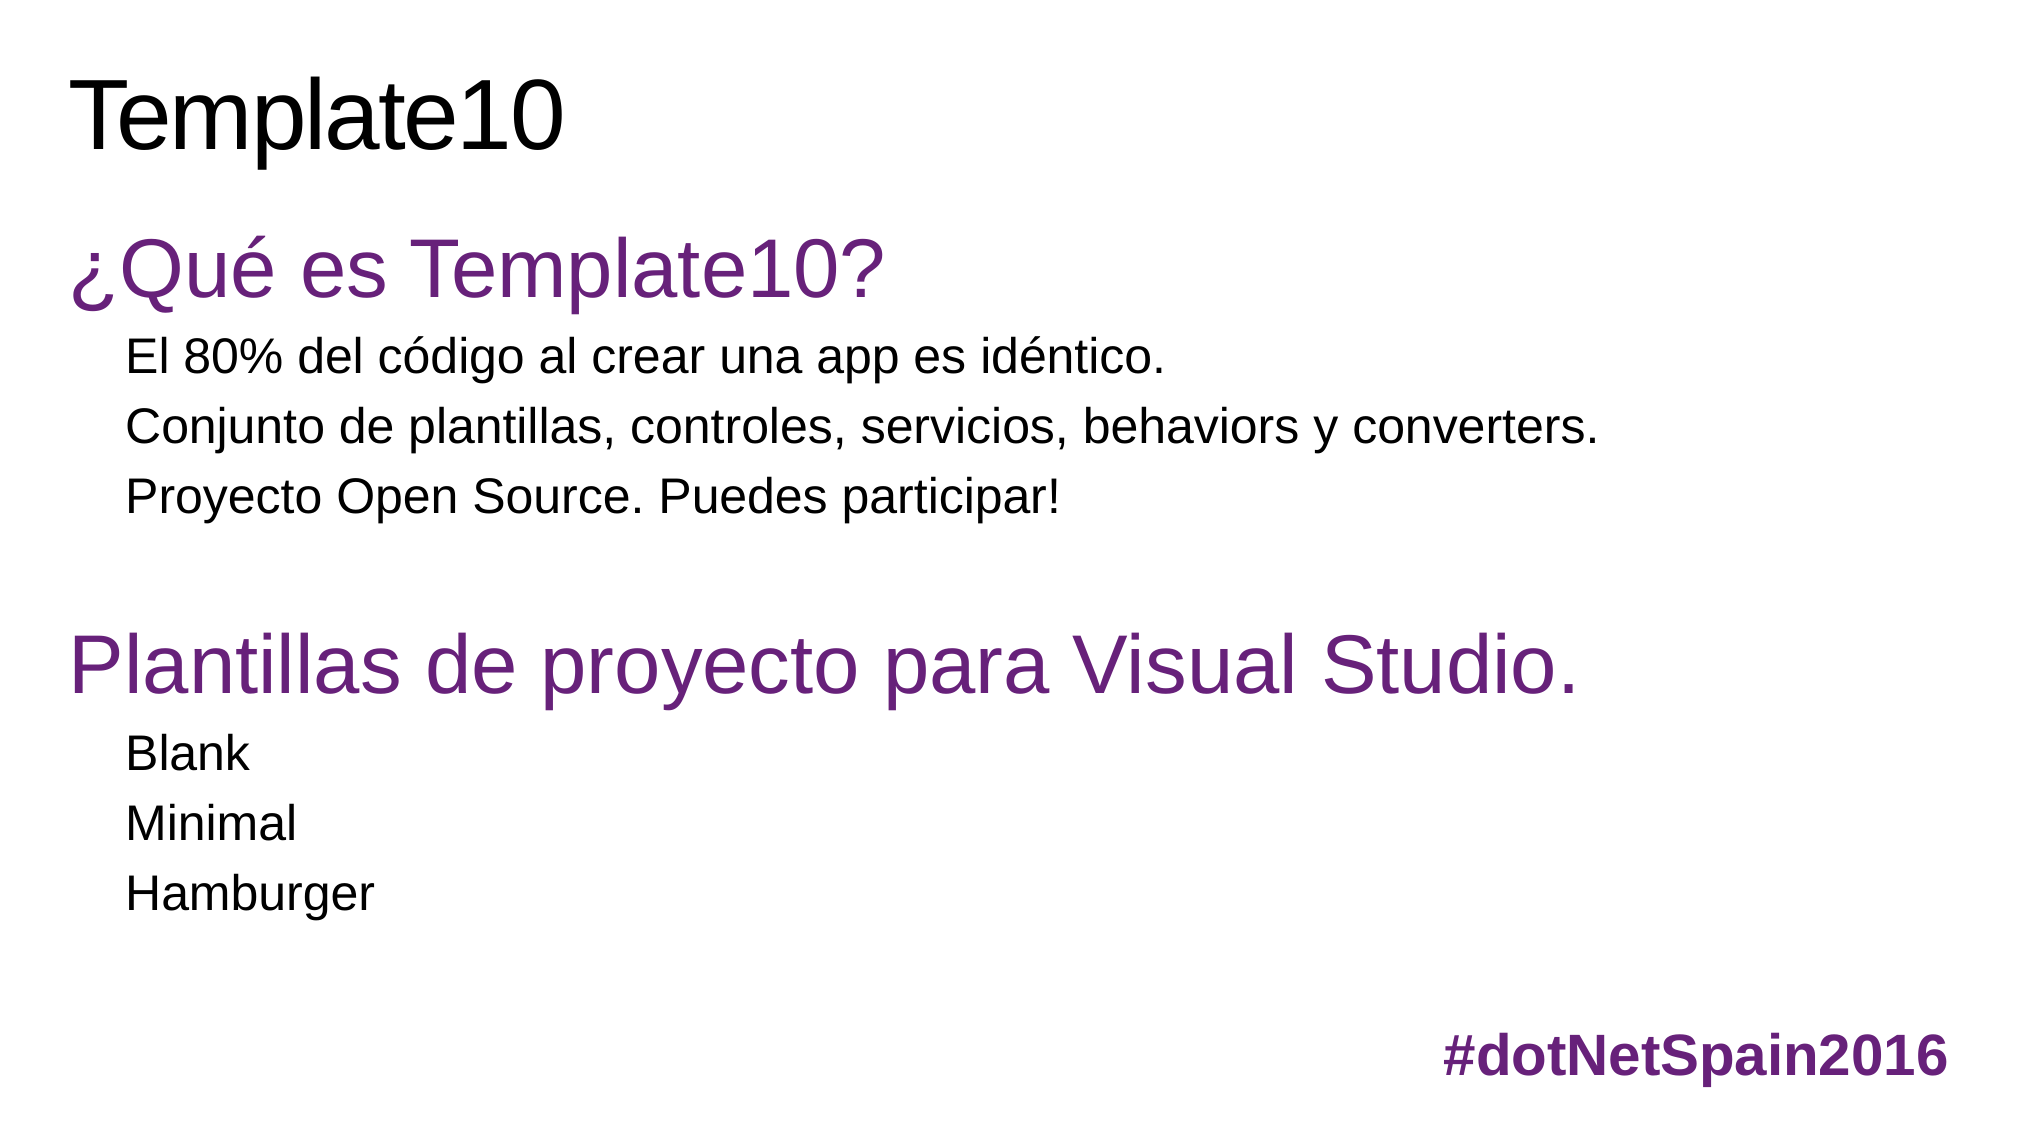

# Template10
¿Qué es Template10?
El 80% del código al crear una app es idéntico.
Conjunto de plantillas, controles, servicios, behaviors y converters.
Proyecto Open Source. Puedes participar!

Plantillas de proyecto para Visual Studio.
Blank
Minimal
Hamburger